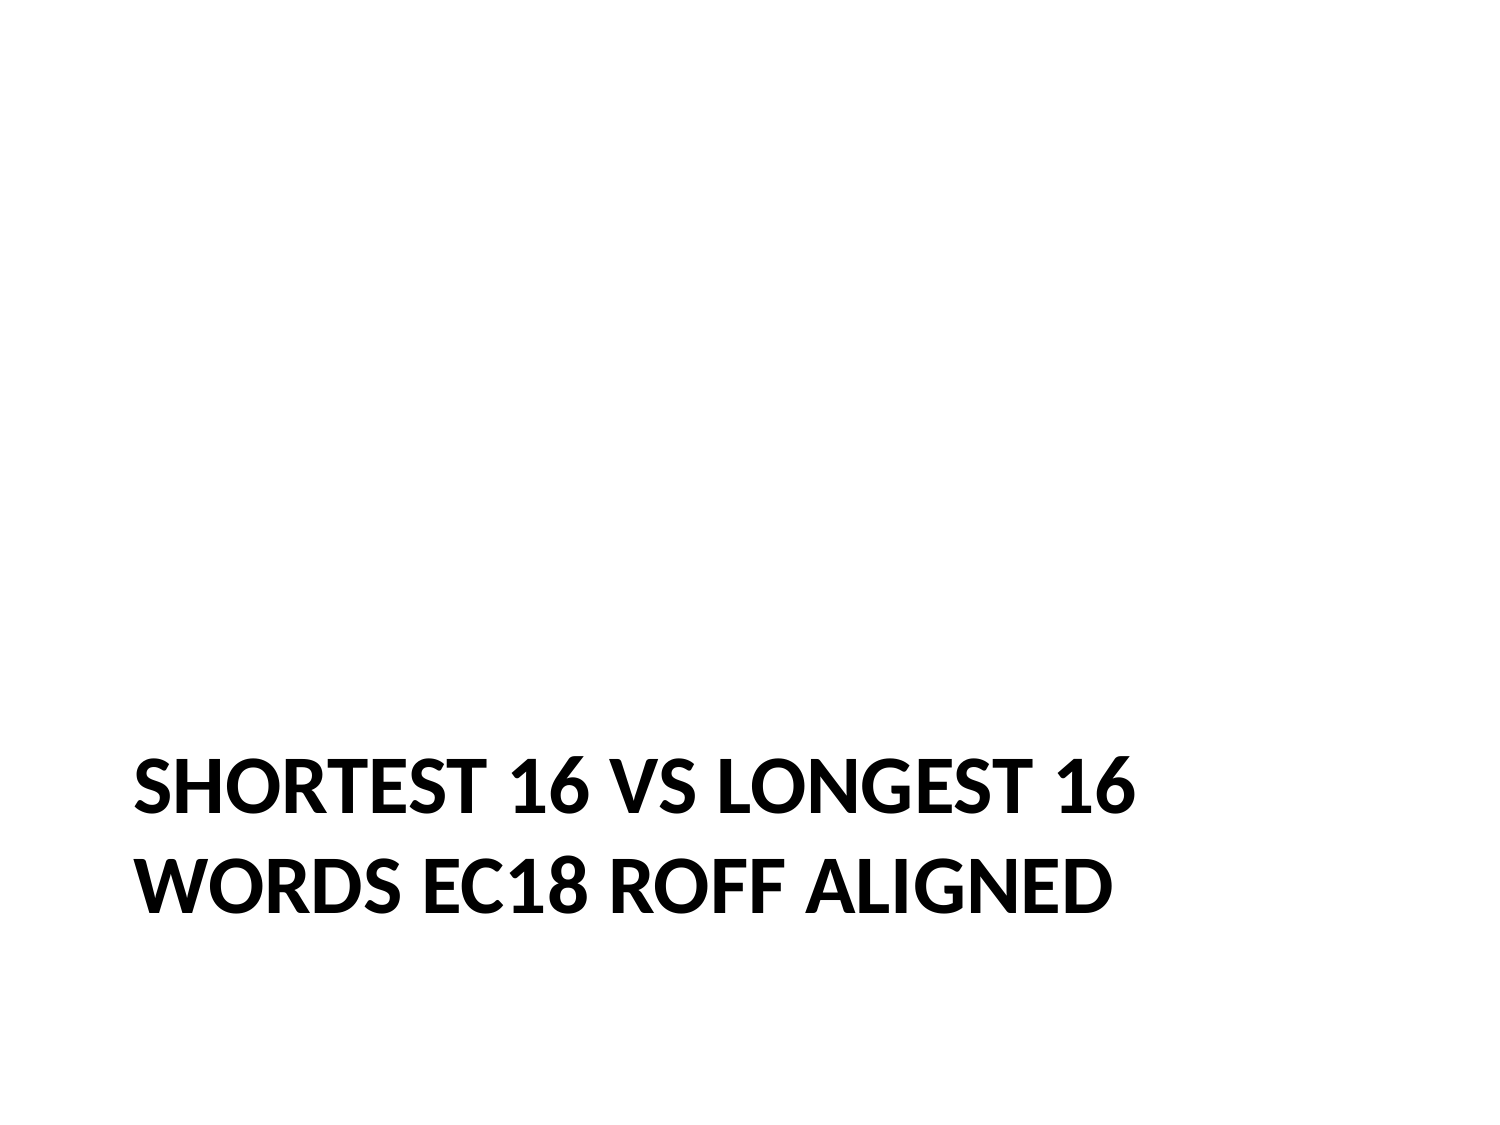

# Shortest 16 vs Longest 16 words EC18 ROff Aligned